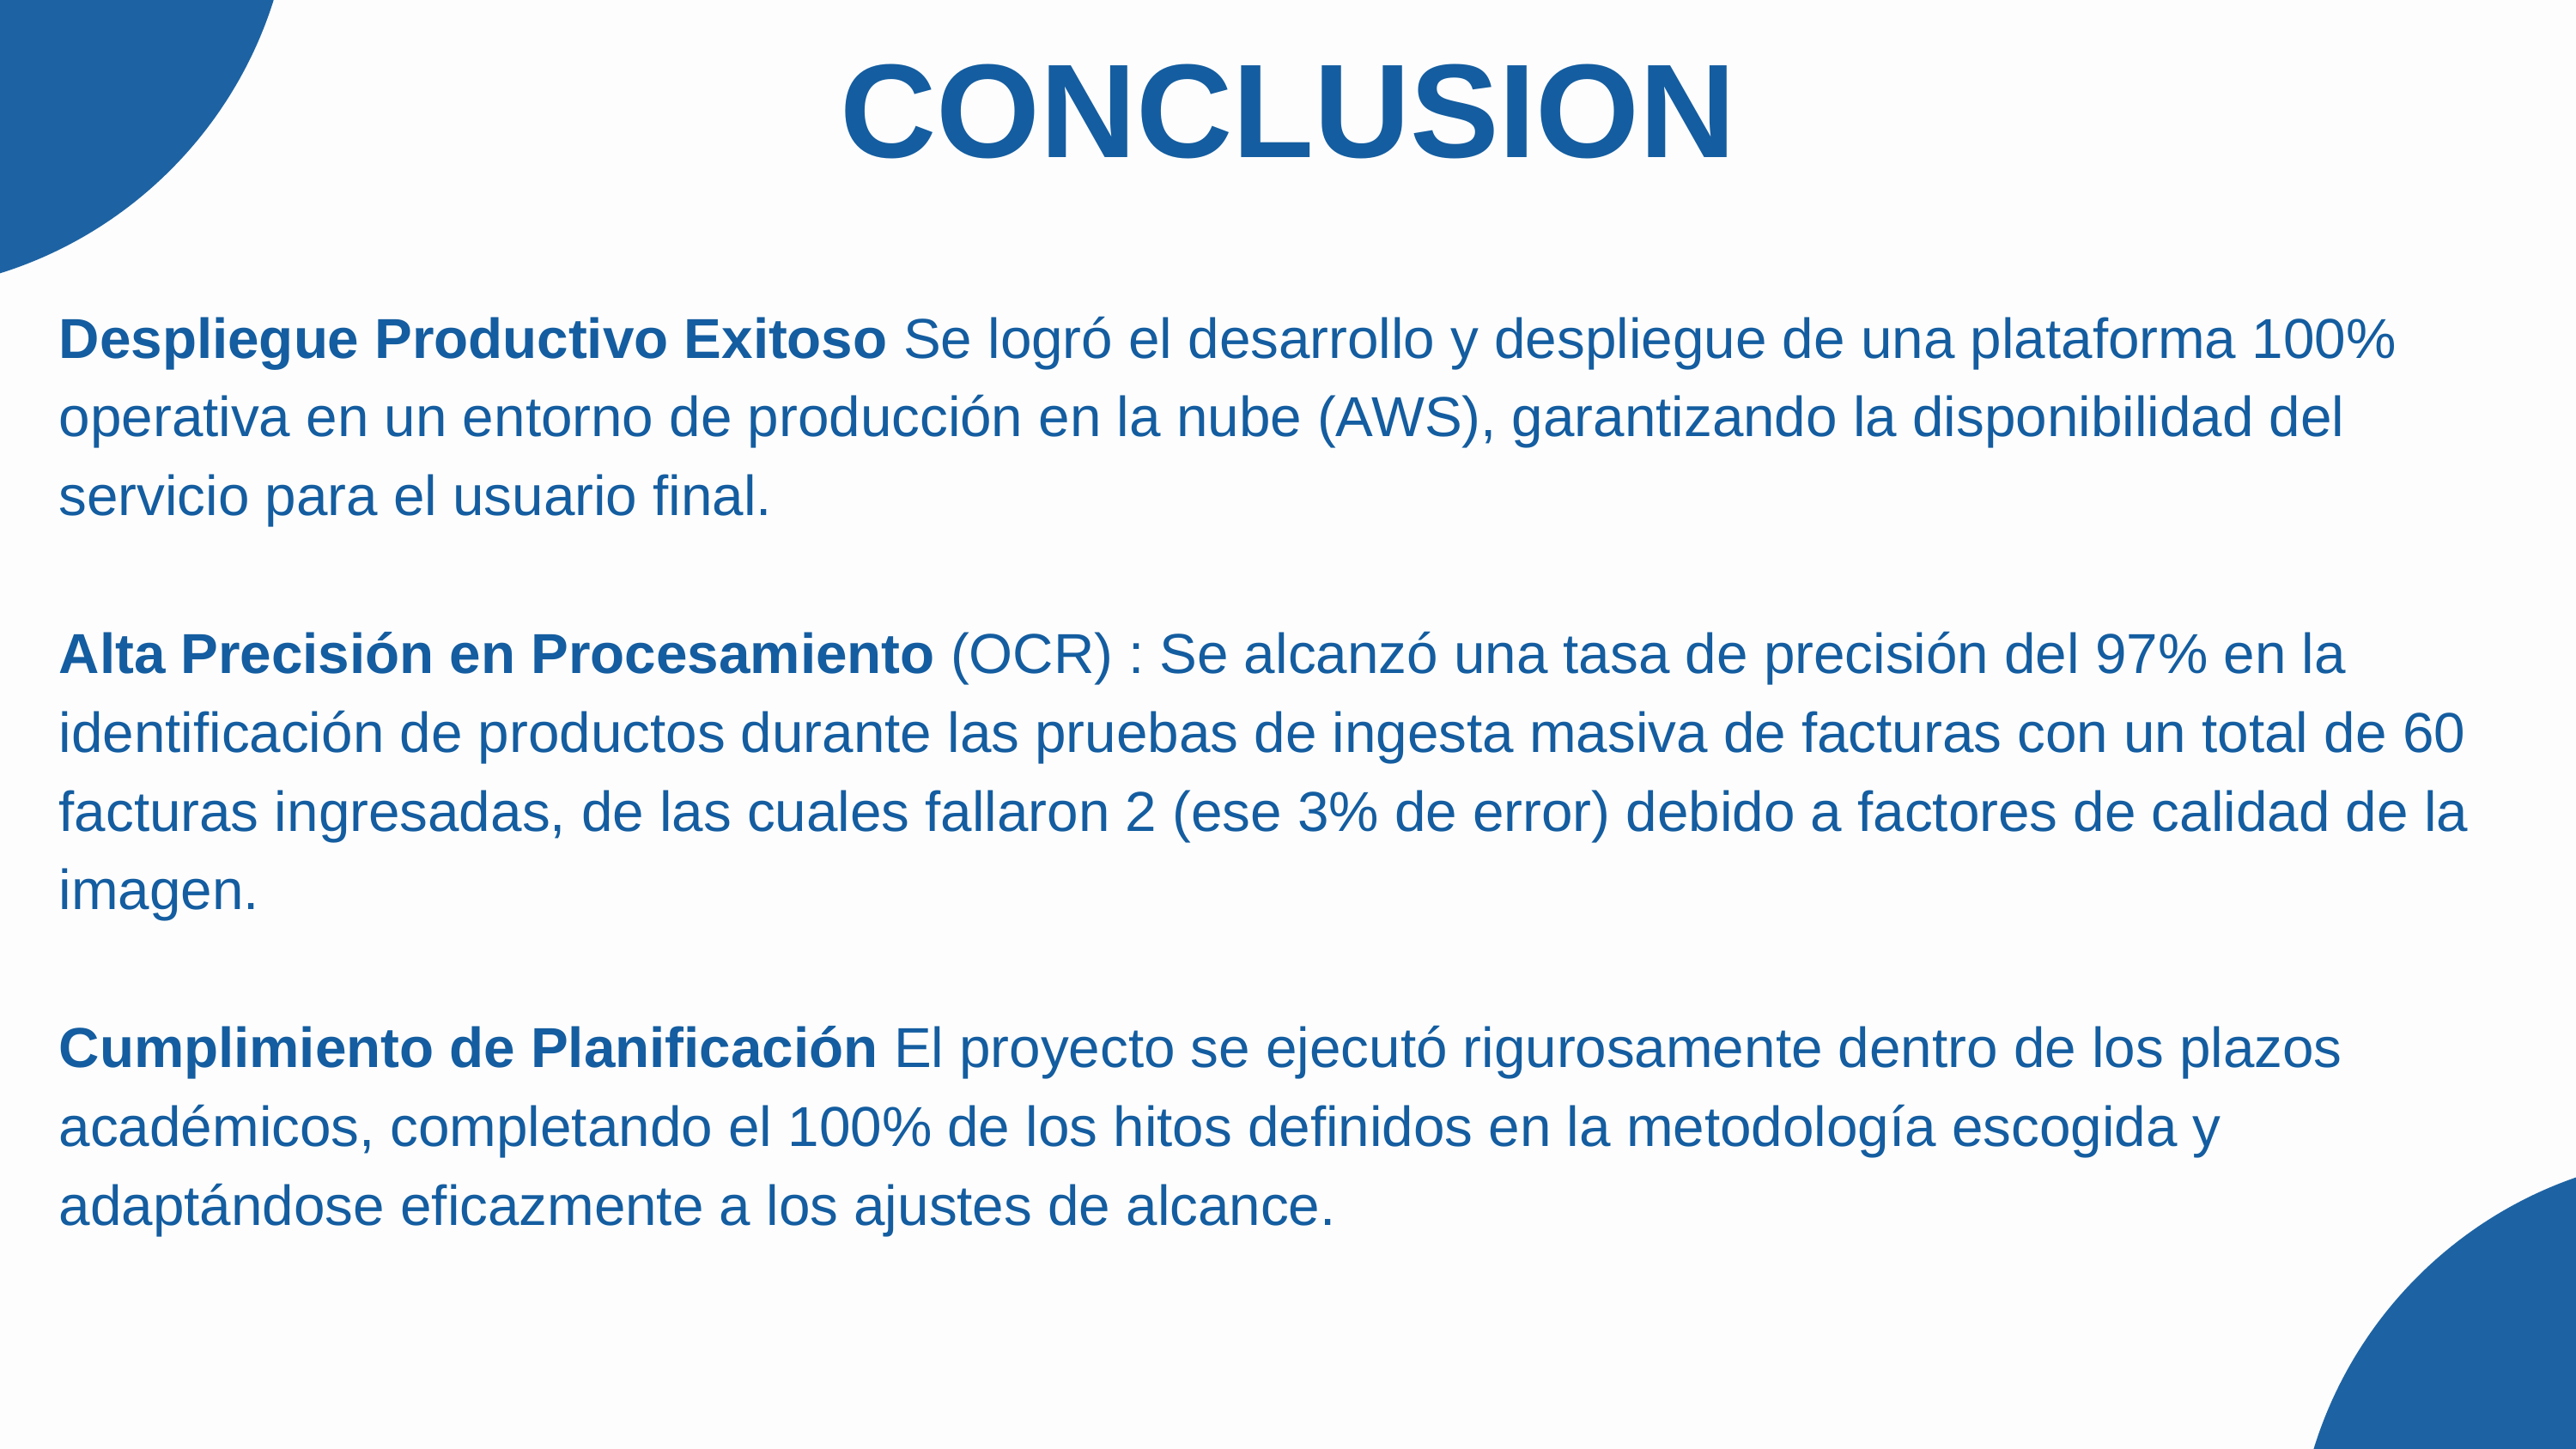

CONCLUSION

Despliegue Productivo Exitoso Se logró el desarrollo y despliegue de una plataforma 100% operativa en un entorno de producción en la nube (AWS), garantizando la disponibilidad del servicio para el usuario final.

Alta Precisión en Procesamiento (OCR) : Se alcanzó una tasa de precisión del 97% en la identificación de productos durante las pruebas de ingesta masiva de facturas con un total de 60 facturas ingresadas, de las cuales fallaron 2 (ese 3% de error) debido a factores de calidad de la imagen.

Cumplimiento de Planificación El proyecto se ejecutó rigurosamente dentro de los plazos académicos, completando el 100% de los hitos definidos en la metodología escogida y adaptándose eficazmente a los ajustes de alcance.